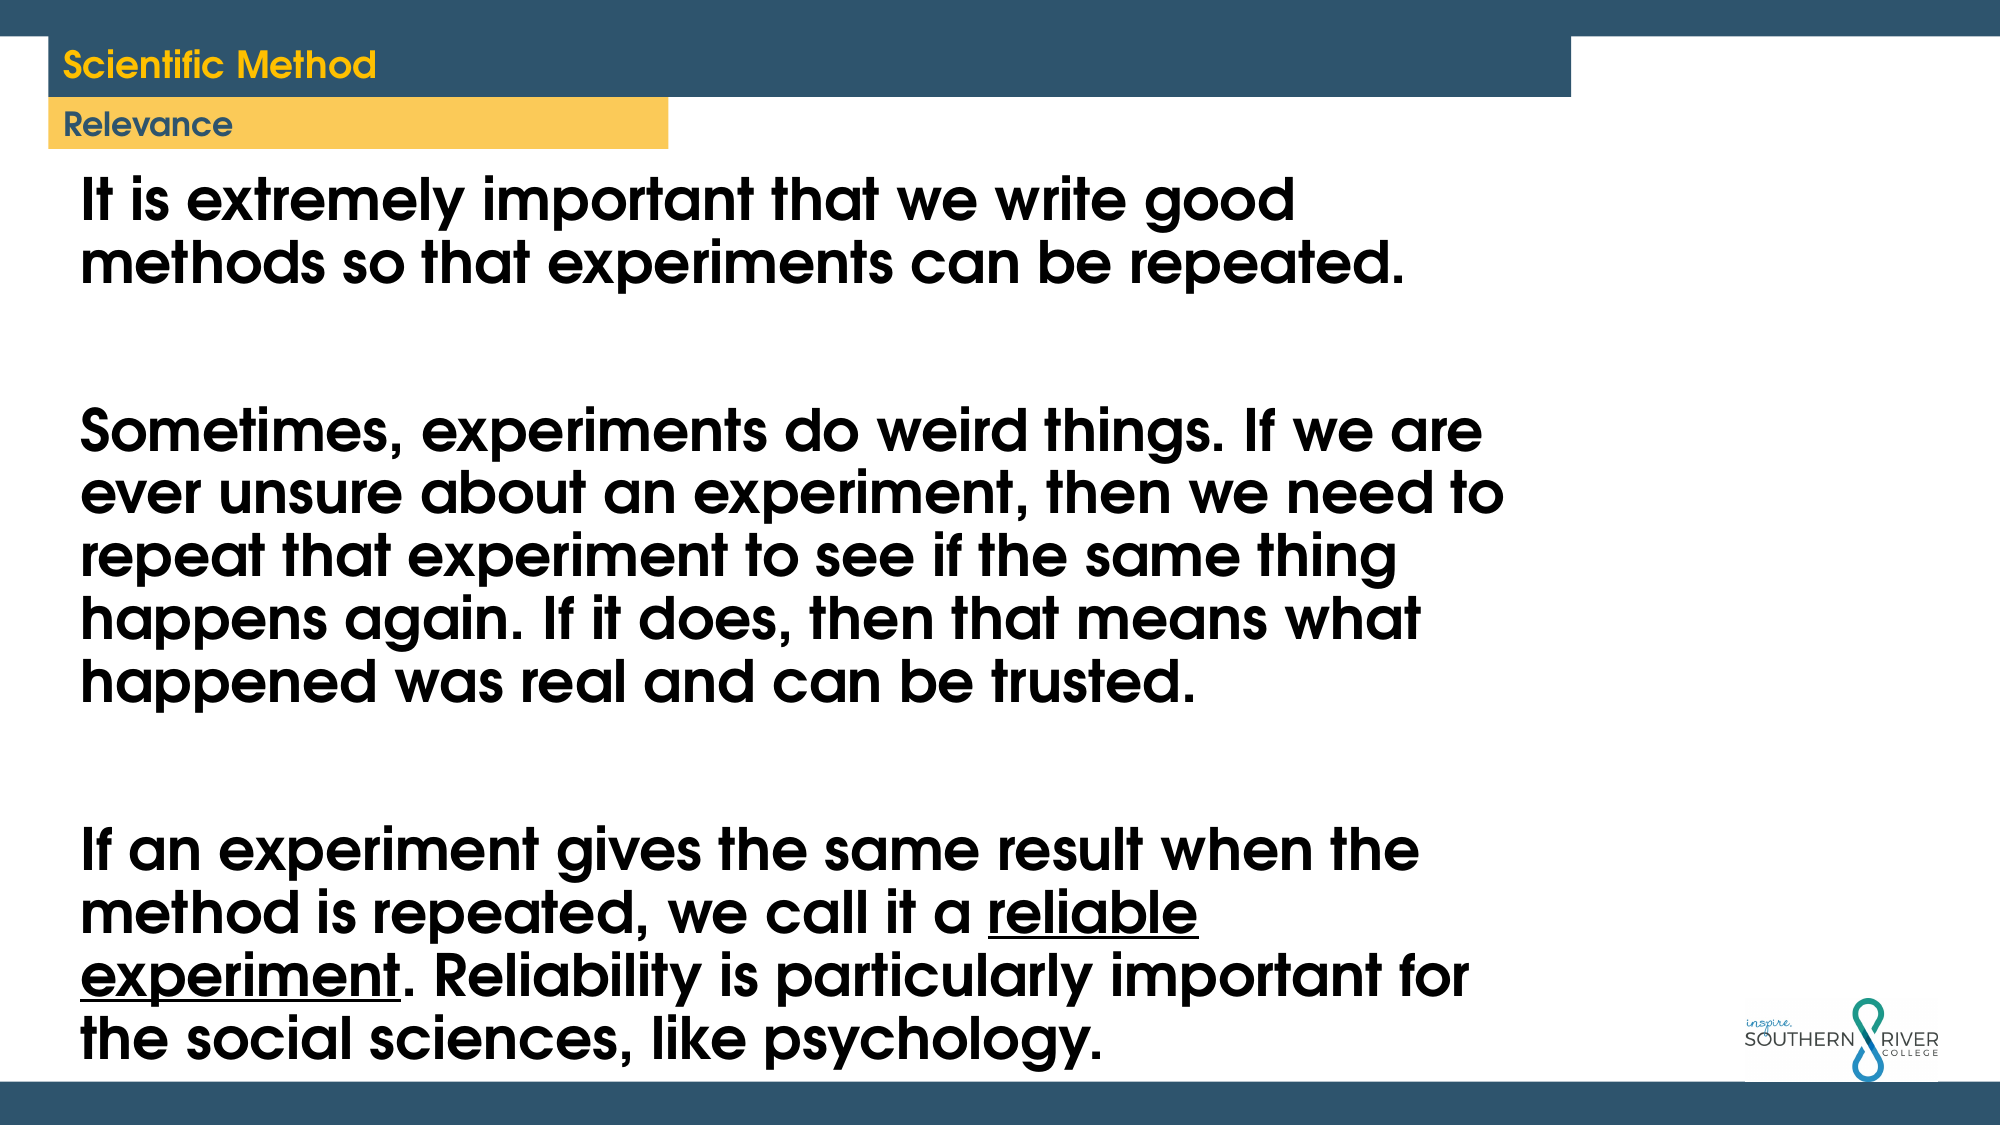

Scientific Method
It is extremely important that we write good methods so that experiments can be repeated.

Sometimes, experiments do weird things. If we are ever unsure about an experiment, then we need to repeat that experiment to see if the same thing happens again. If it does, then that means what happened was real and can be trusted.

If an experiment gives the same result when the method is repeated, we call it a reliable experiment. Reliability is particularly important for the social sciences, like psychology.